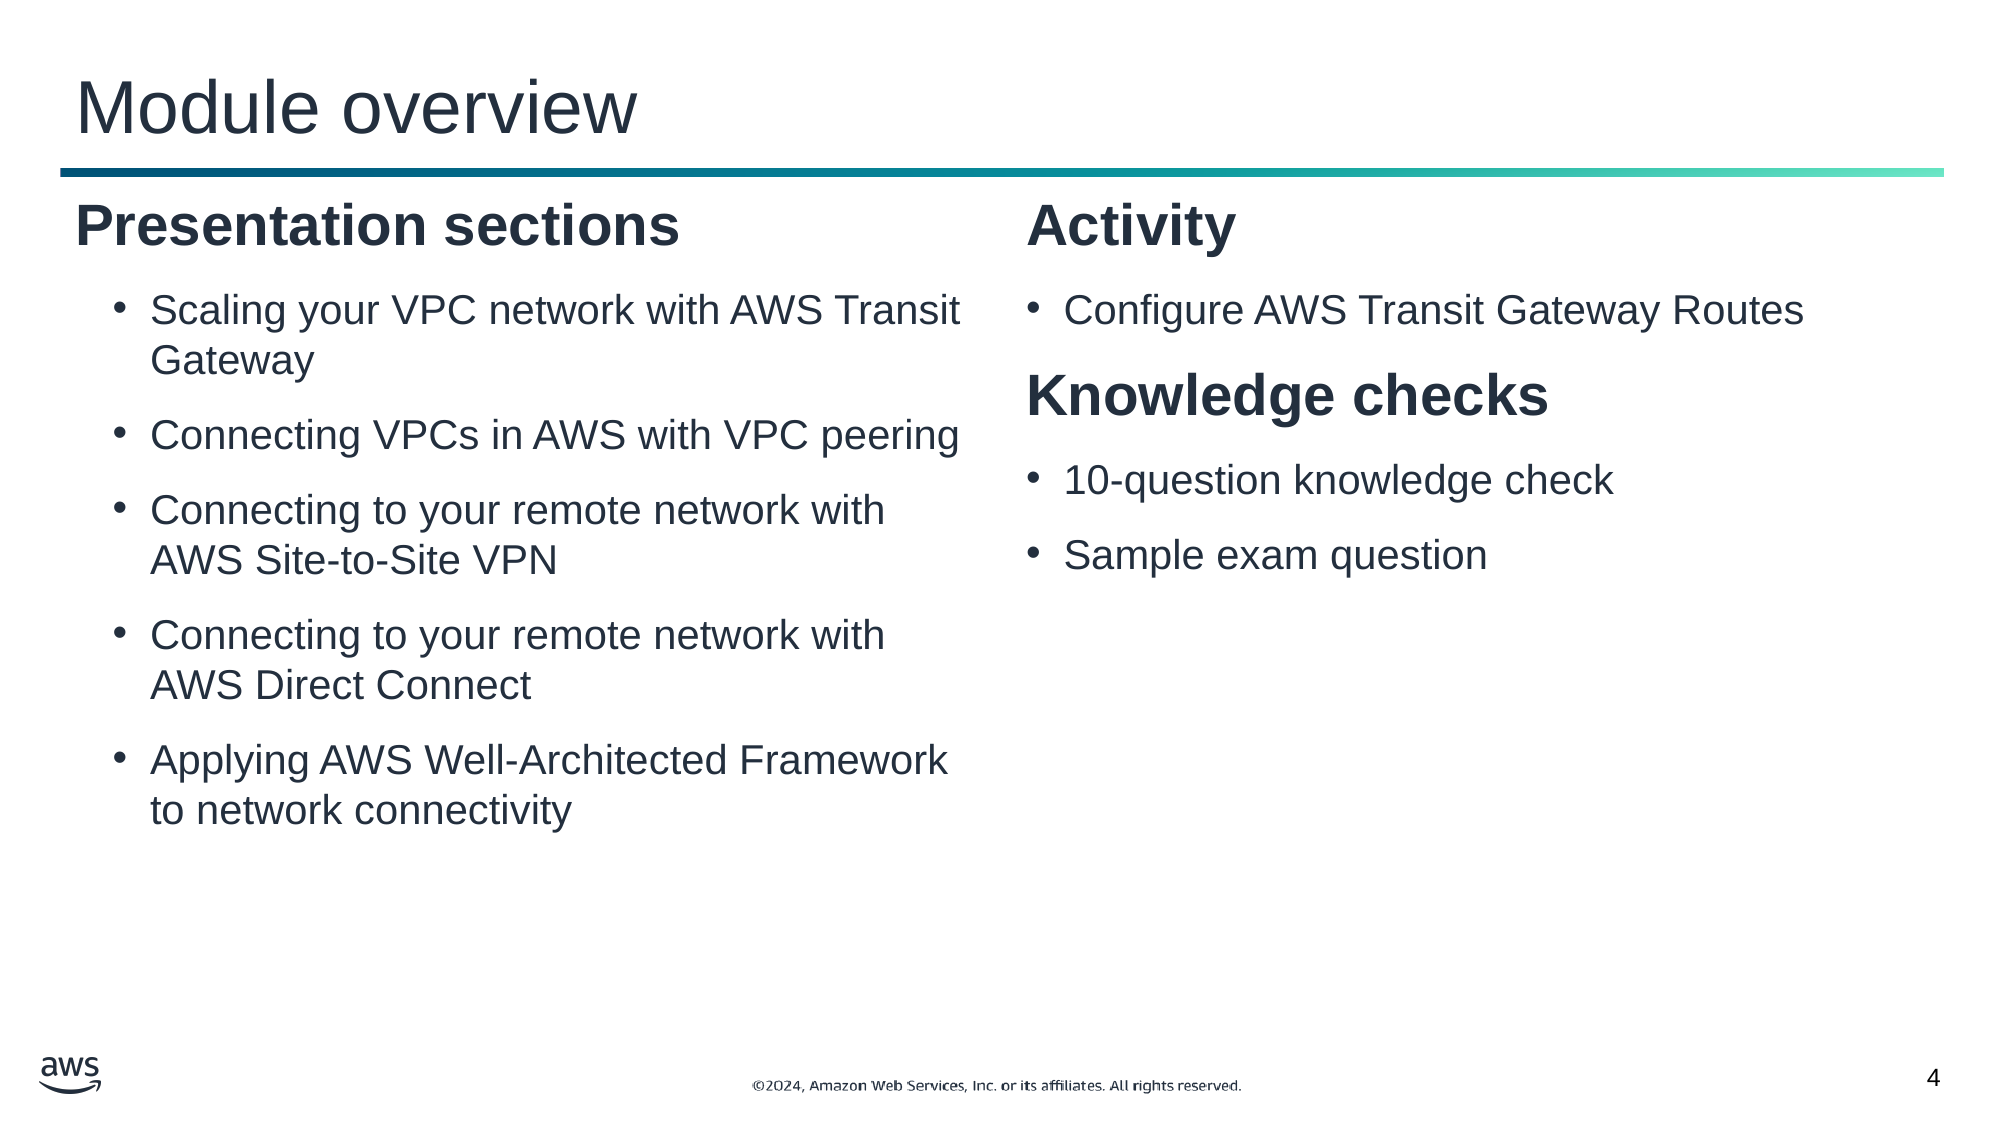

# Module overview
Presentation sections
Scaling your VPC network with AWS Transit Gateway
Connecting VPCs in AWS with VPC peering
Connecting to your remote network with AWS Site-to-Site VPN
Connecting to your remote network with AWS Direct Connect
Applying AWS Well-Architected Framework to network connectivity
Activity
Configure AWS Transit Gateway Routes
Knowledge checks
10-question knowledge check
Sample exam question
4